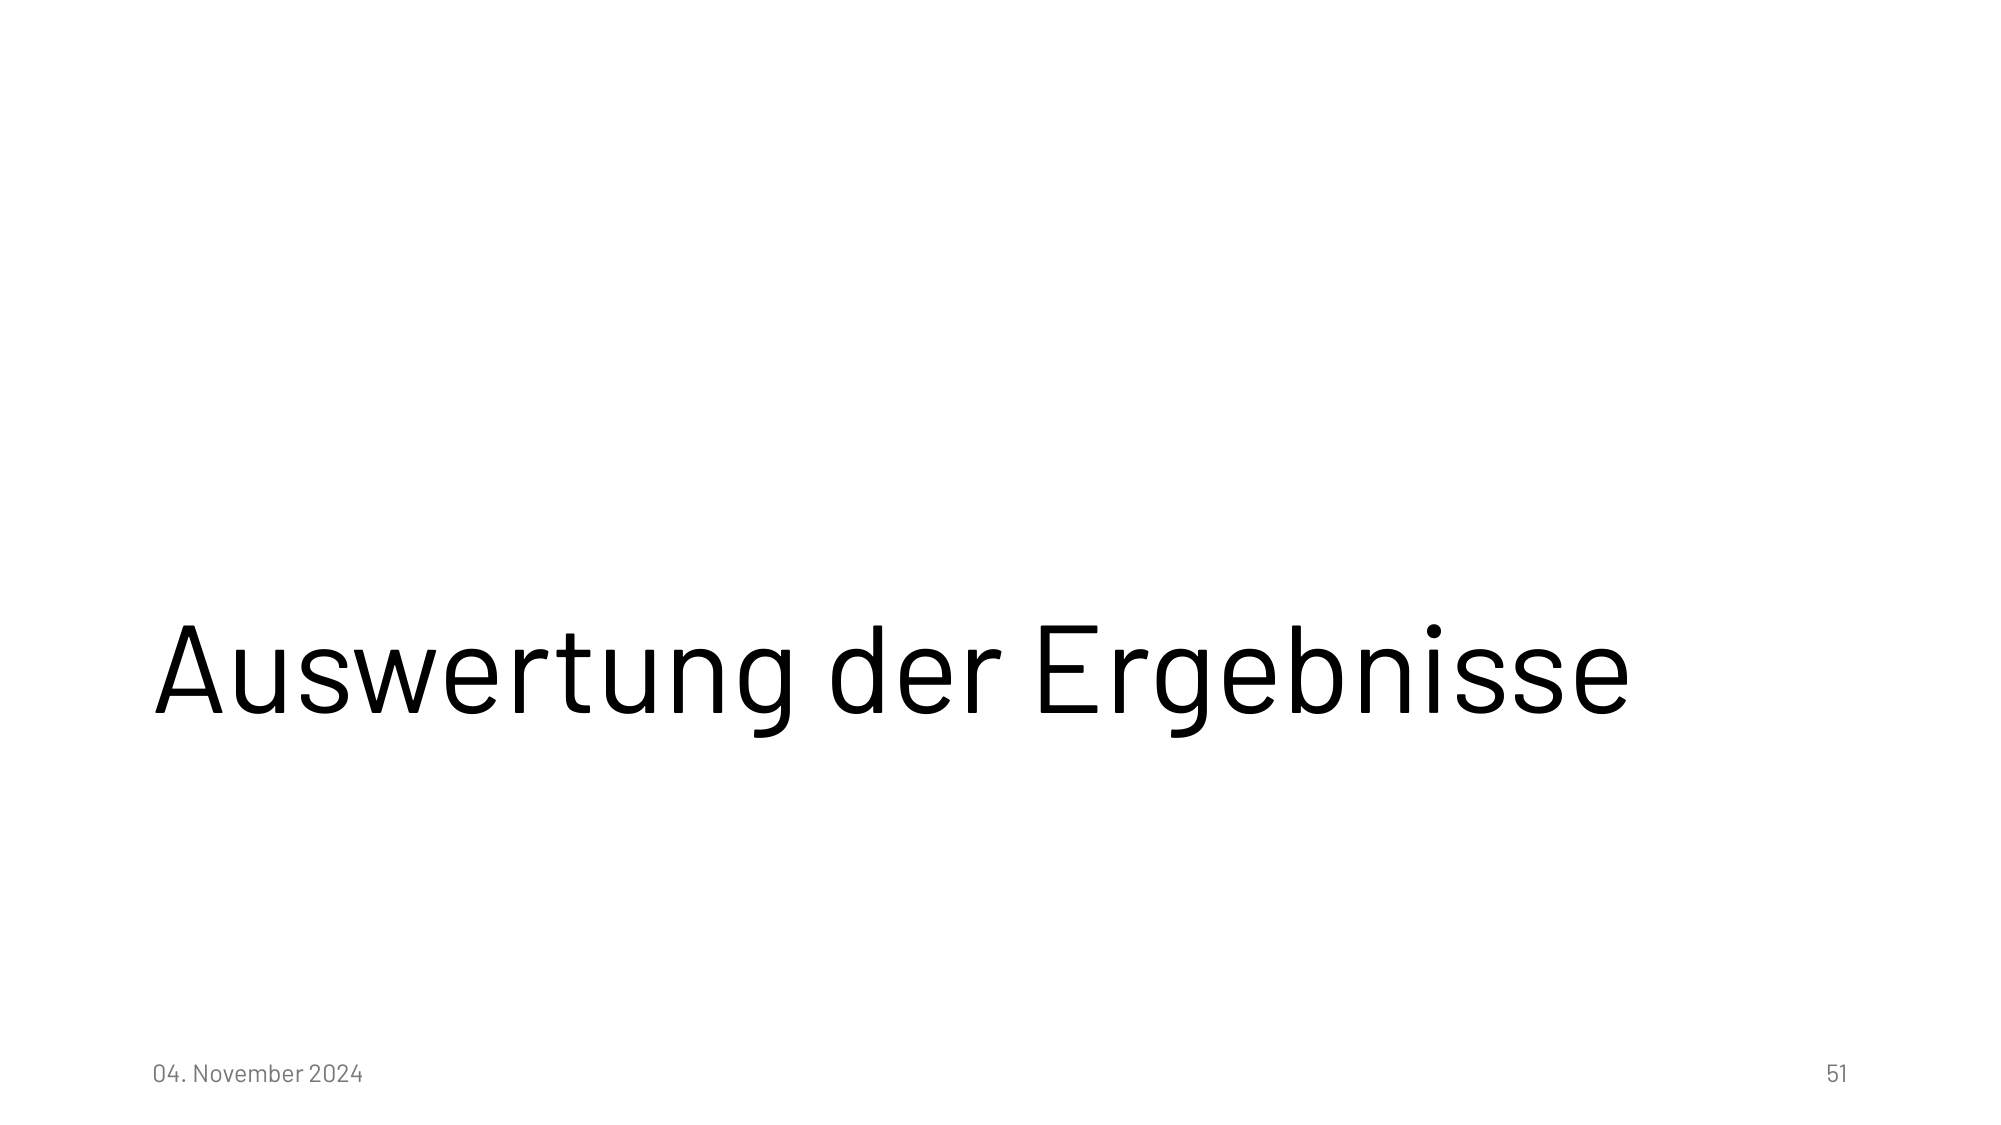

# Auswertung der Ergebnisse

04. November 2024
51